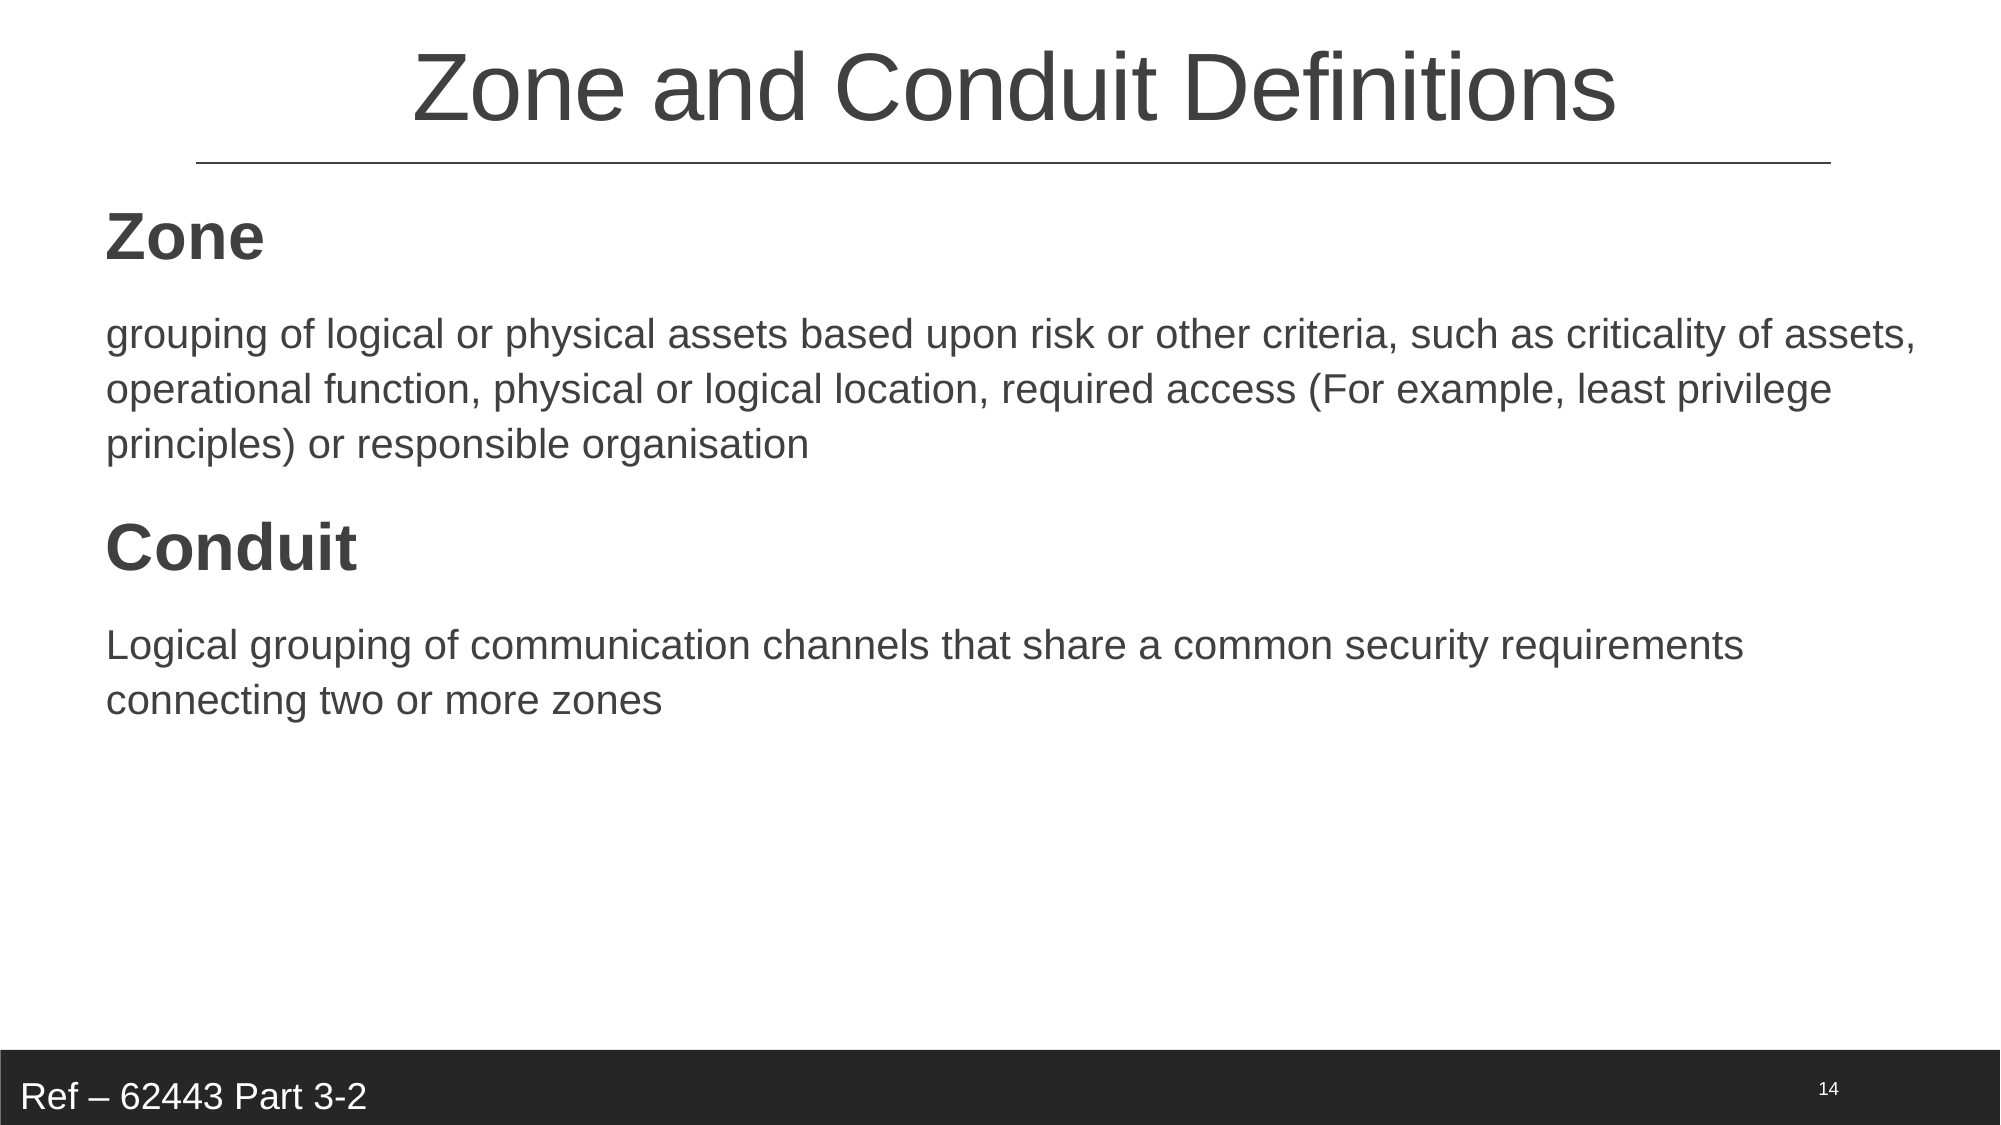

# Zone and Conduit Definitions
Zone
grouping of logical or physical assets based upon risk or other criteria, such as criticality of assets, operational function, physical or logical location, required access (For example, least privilege principles) or responsible organisation
Conduit
Logical grouping of communication channels that share a common security requirements connecting two or more zones
14
Ref – 62443 Part 3-2